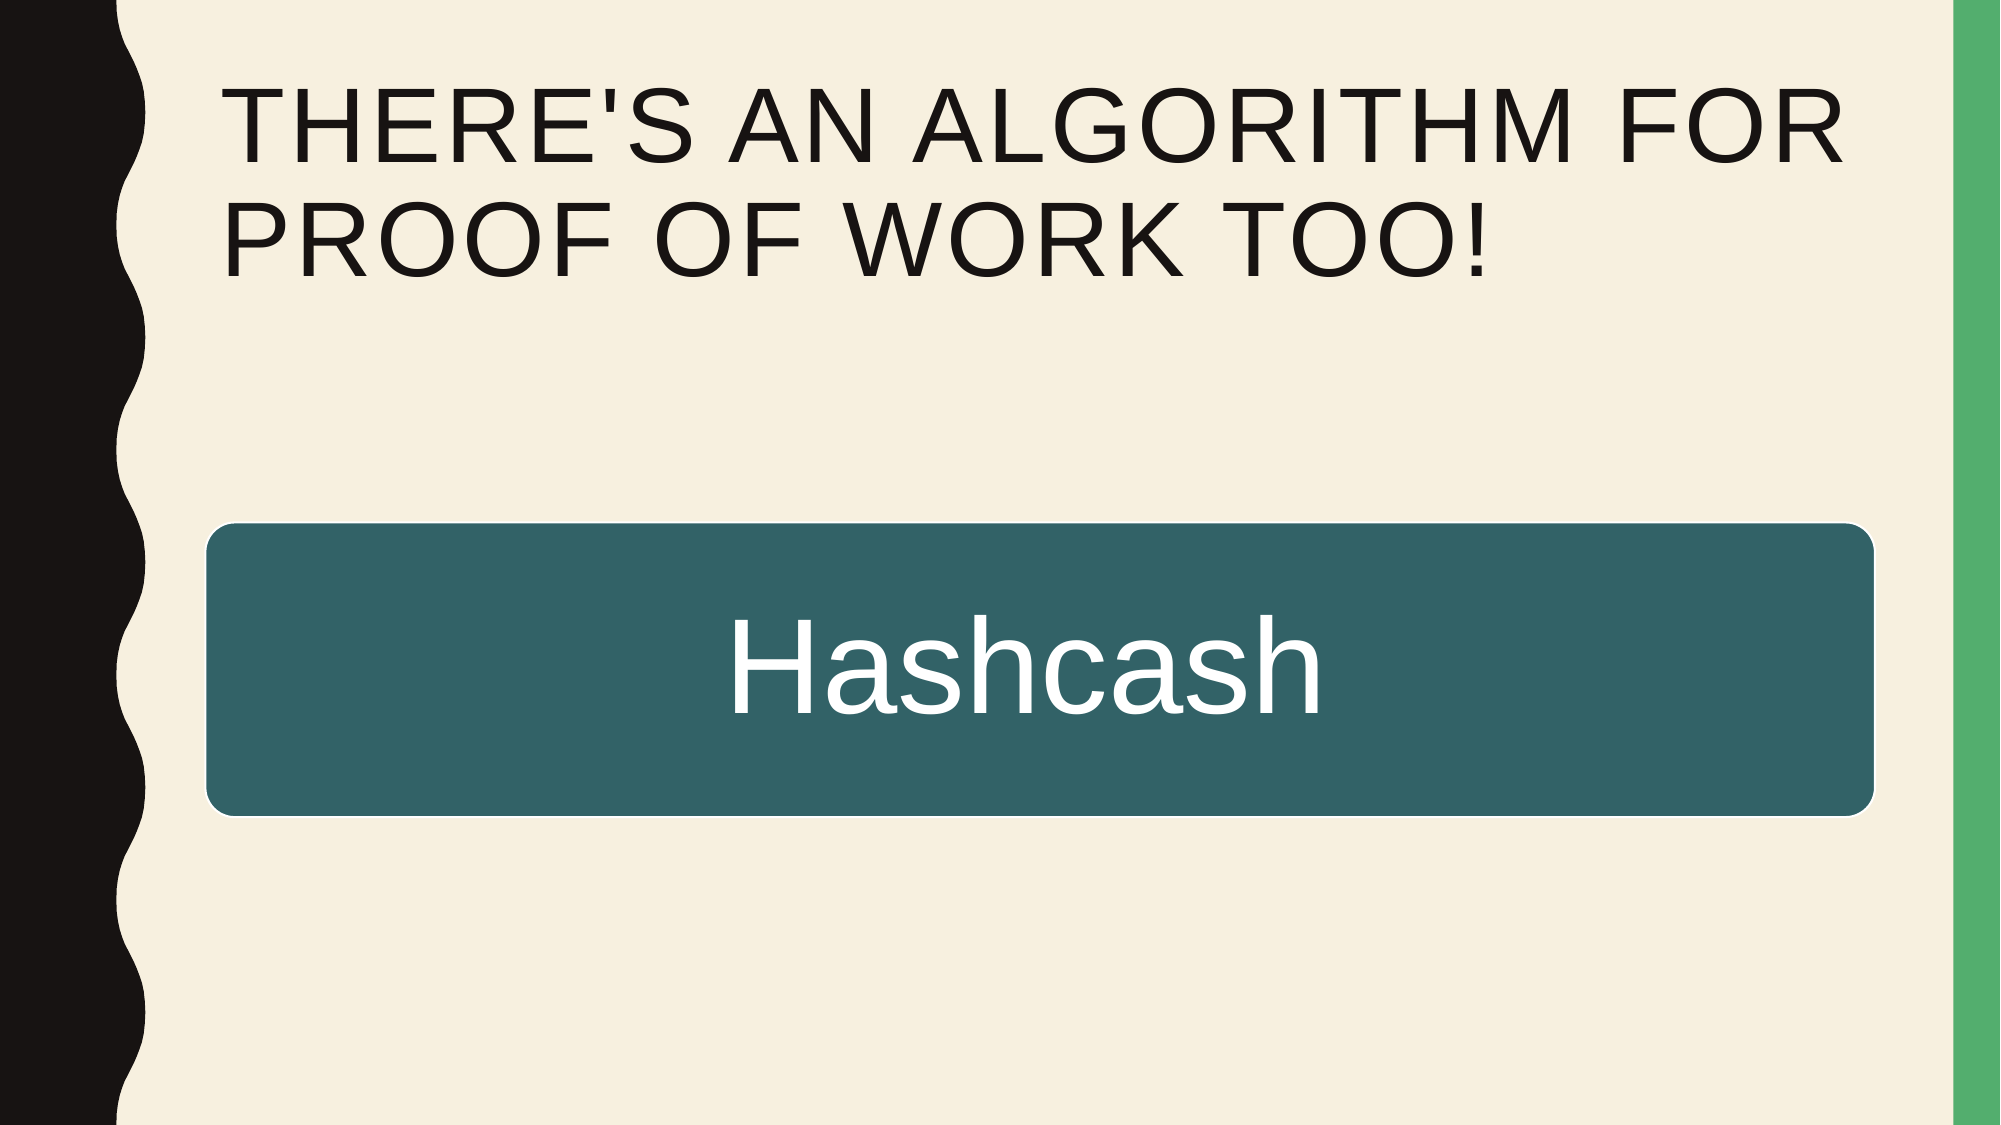

# There's an algorithm for proof of work too!
Hashcash